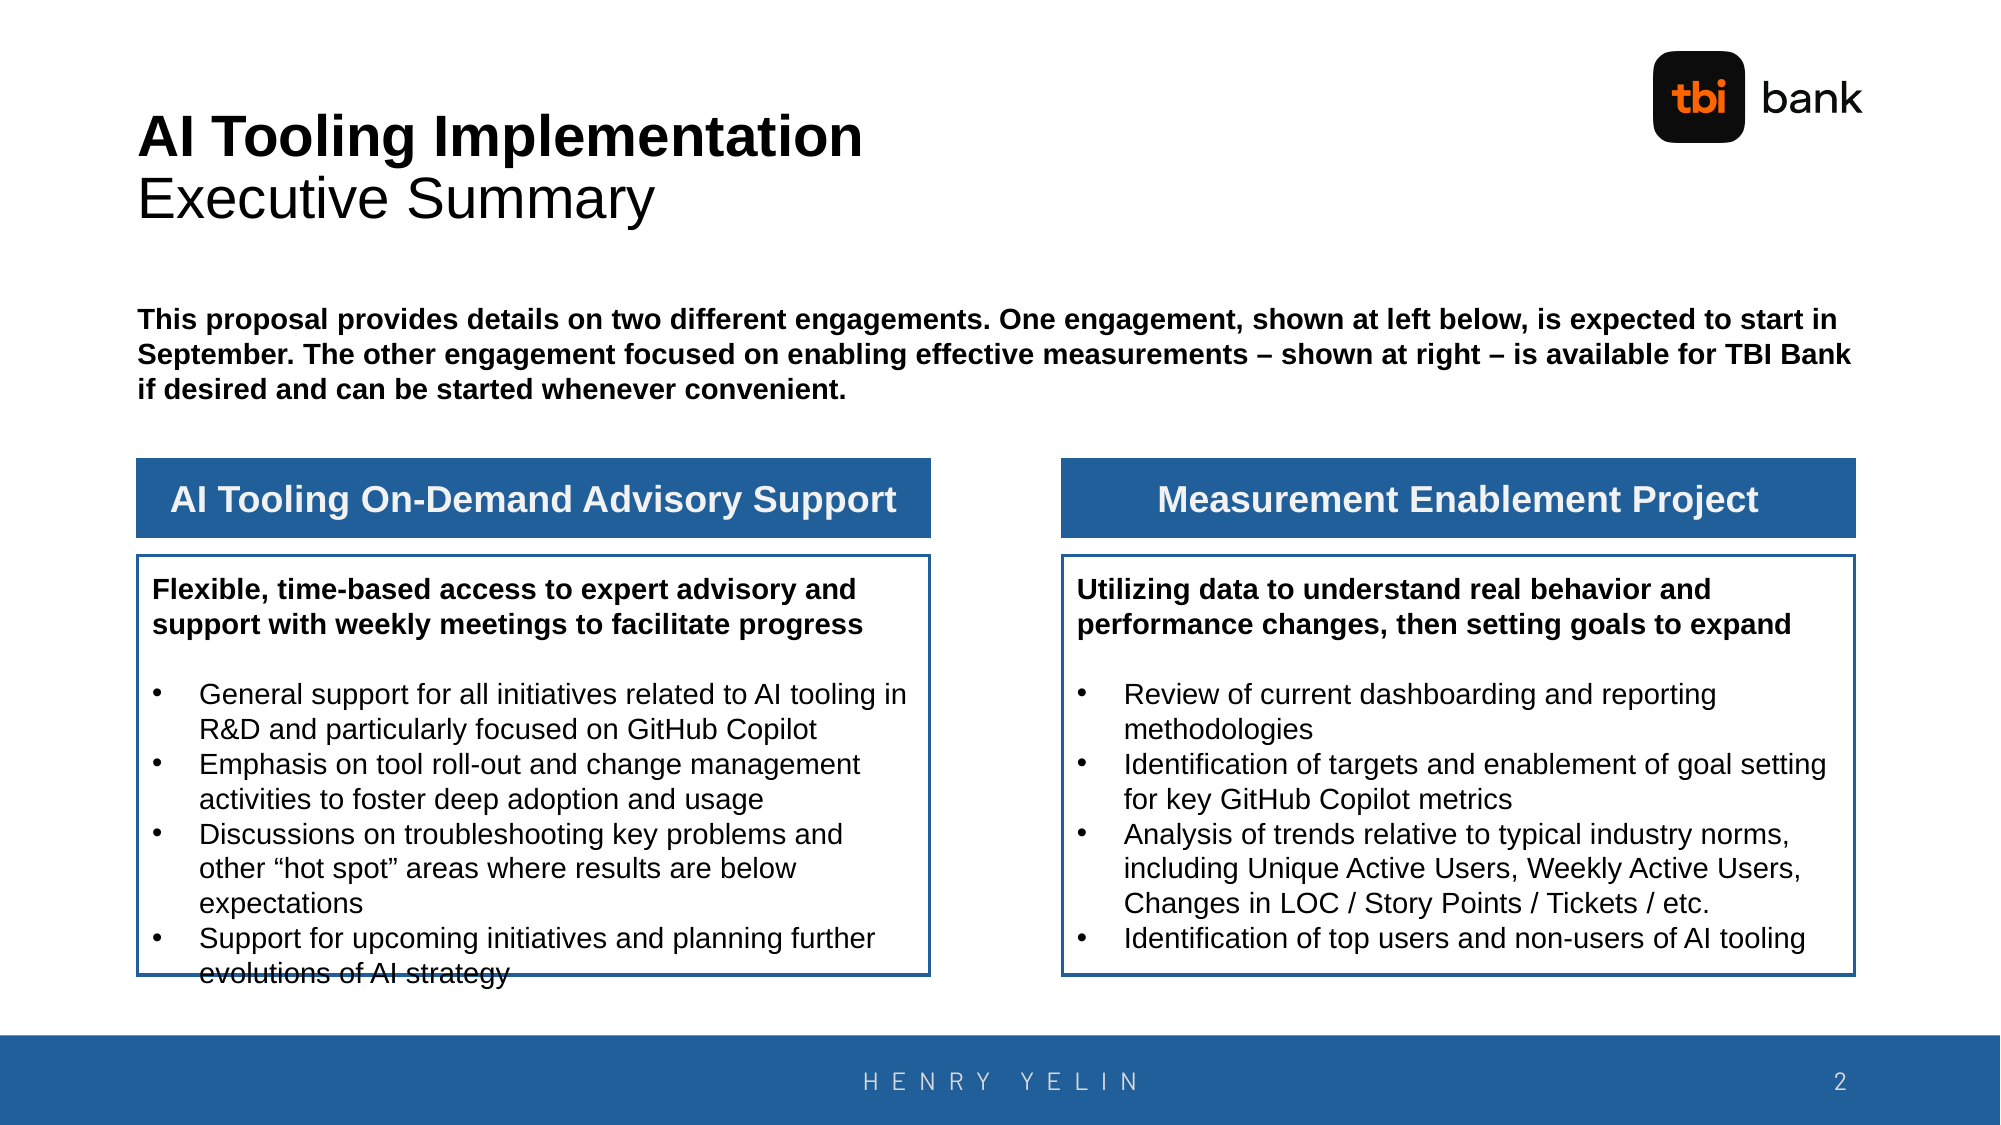

# AI Tooling Implementation Executive Summary
This proposal provides details on two different engagements. One engagement, shown at left below, is expected to start in September. The other engagement focused on enabling effective measurements – shown at right – is available for TBI Bank if desired and can be started whenever convenient.
AI Tooling On-Demand Advisory Support
Measurement Enablement Project
Flexible, time-based access to expert advisory and support with weekly meetings to facilitate progress

General support for all initiatives related to AI tooling in R&D and particularly focused on GitHub Copilot
Emphasis on tool roll-out and change management activities to foster deep adoption and usage
Discussions on troubleshooting key problems and other “hot spot” areas where results are below expectations
Support for upcoming initiatives and planning further evolutions of AI strategy
Utilizing data to understand real behavior and performance changes, then setting goals to expand

Review of current dashboarding and reporting methodologies
Identification of targets and enablement of goal setting for key GitHub Copilot metrics
Analysis of trends relative to typical industry norms, including Unique Active Users, Weekly Active Users, Changes in LOC / Story Points / Tickets / etc.
Identification of top users and non-users of AI tooling
2